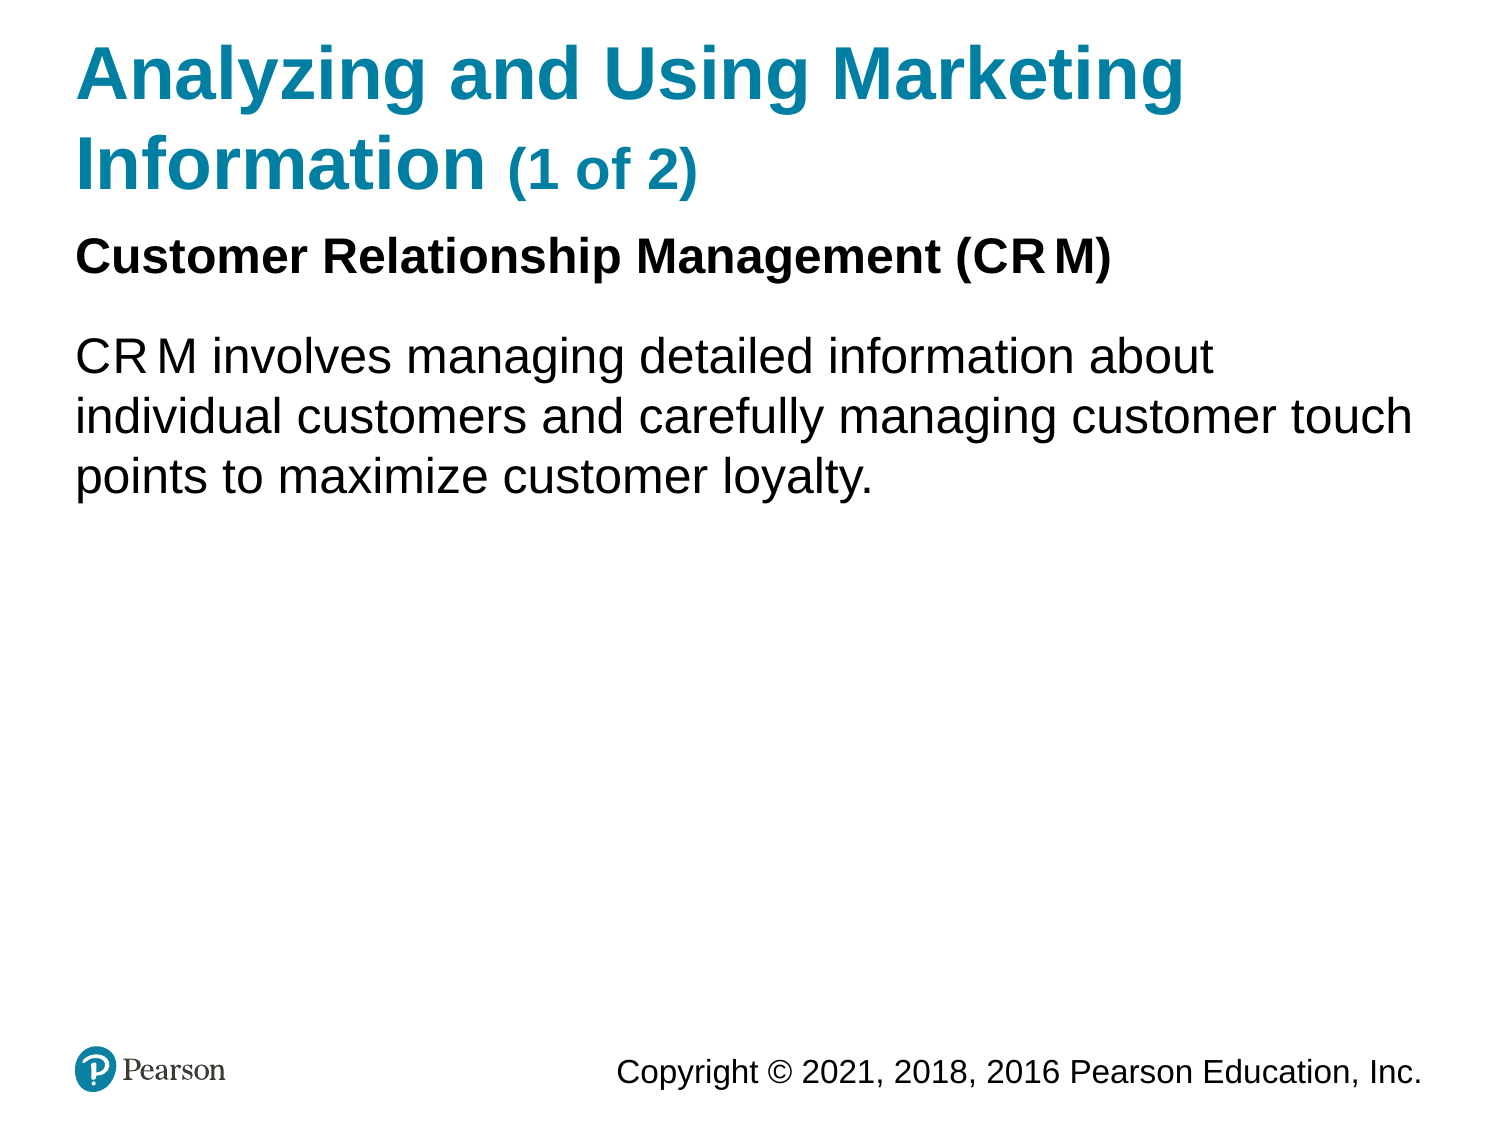

# Analyzing and Using Marketing Information (1 of 2)
Customer Relationship Management (C R M)
C R M involves managing detailed information about individual customers and carefully managing customer touch points to maximize customer loyalty.